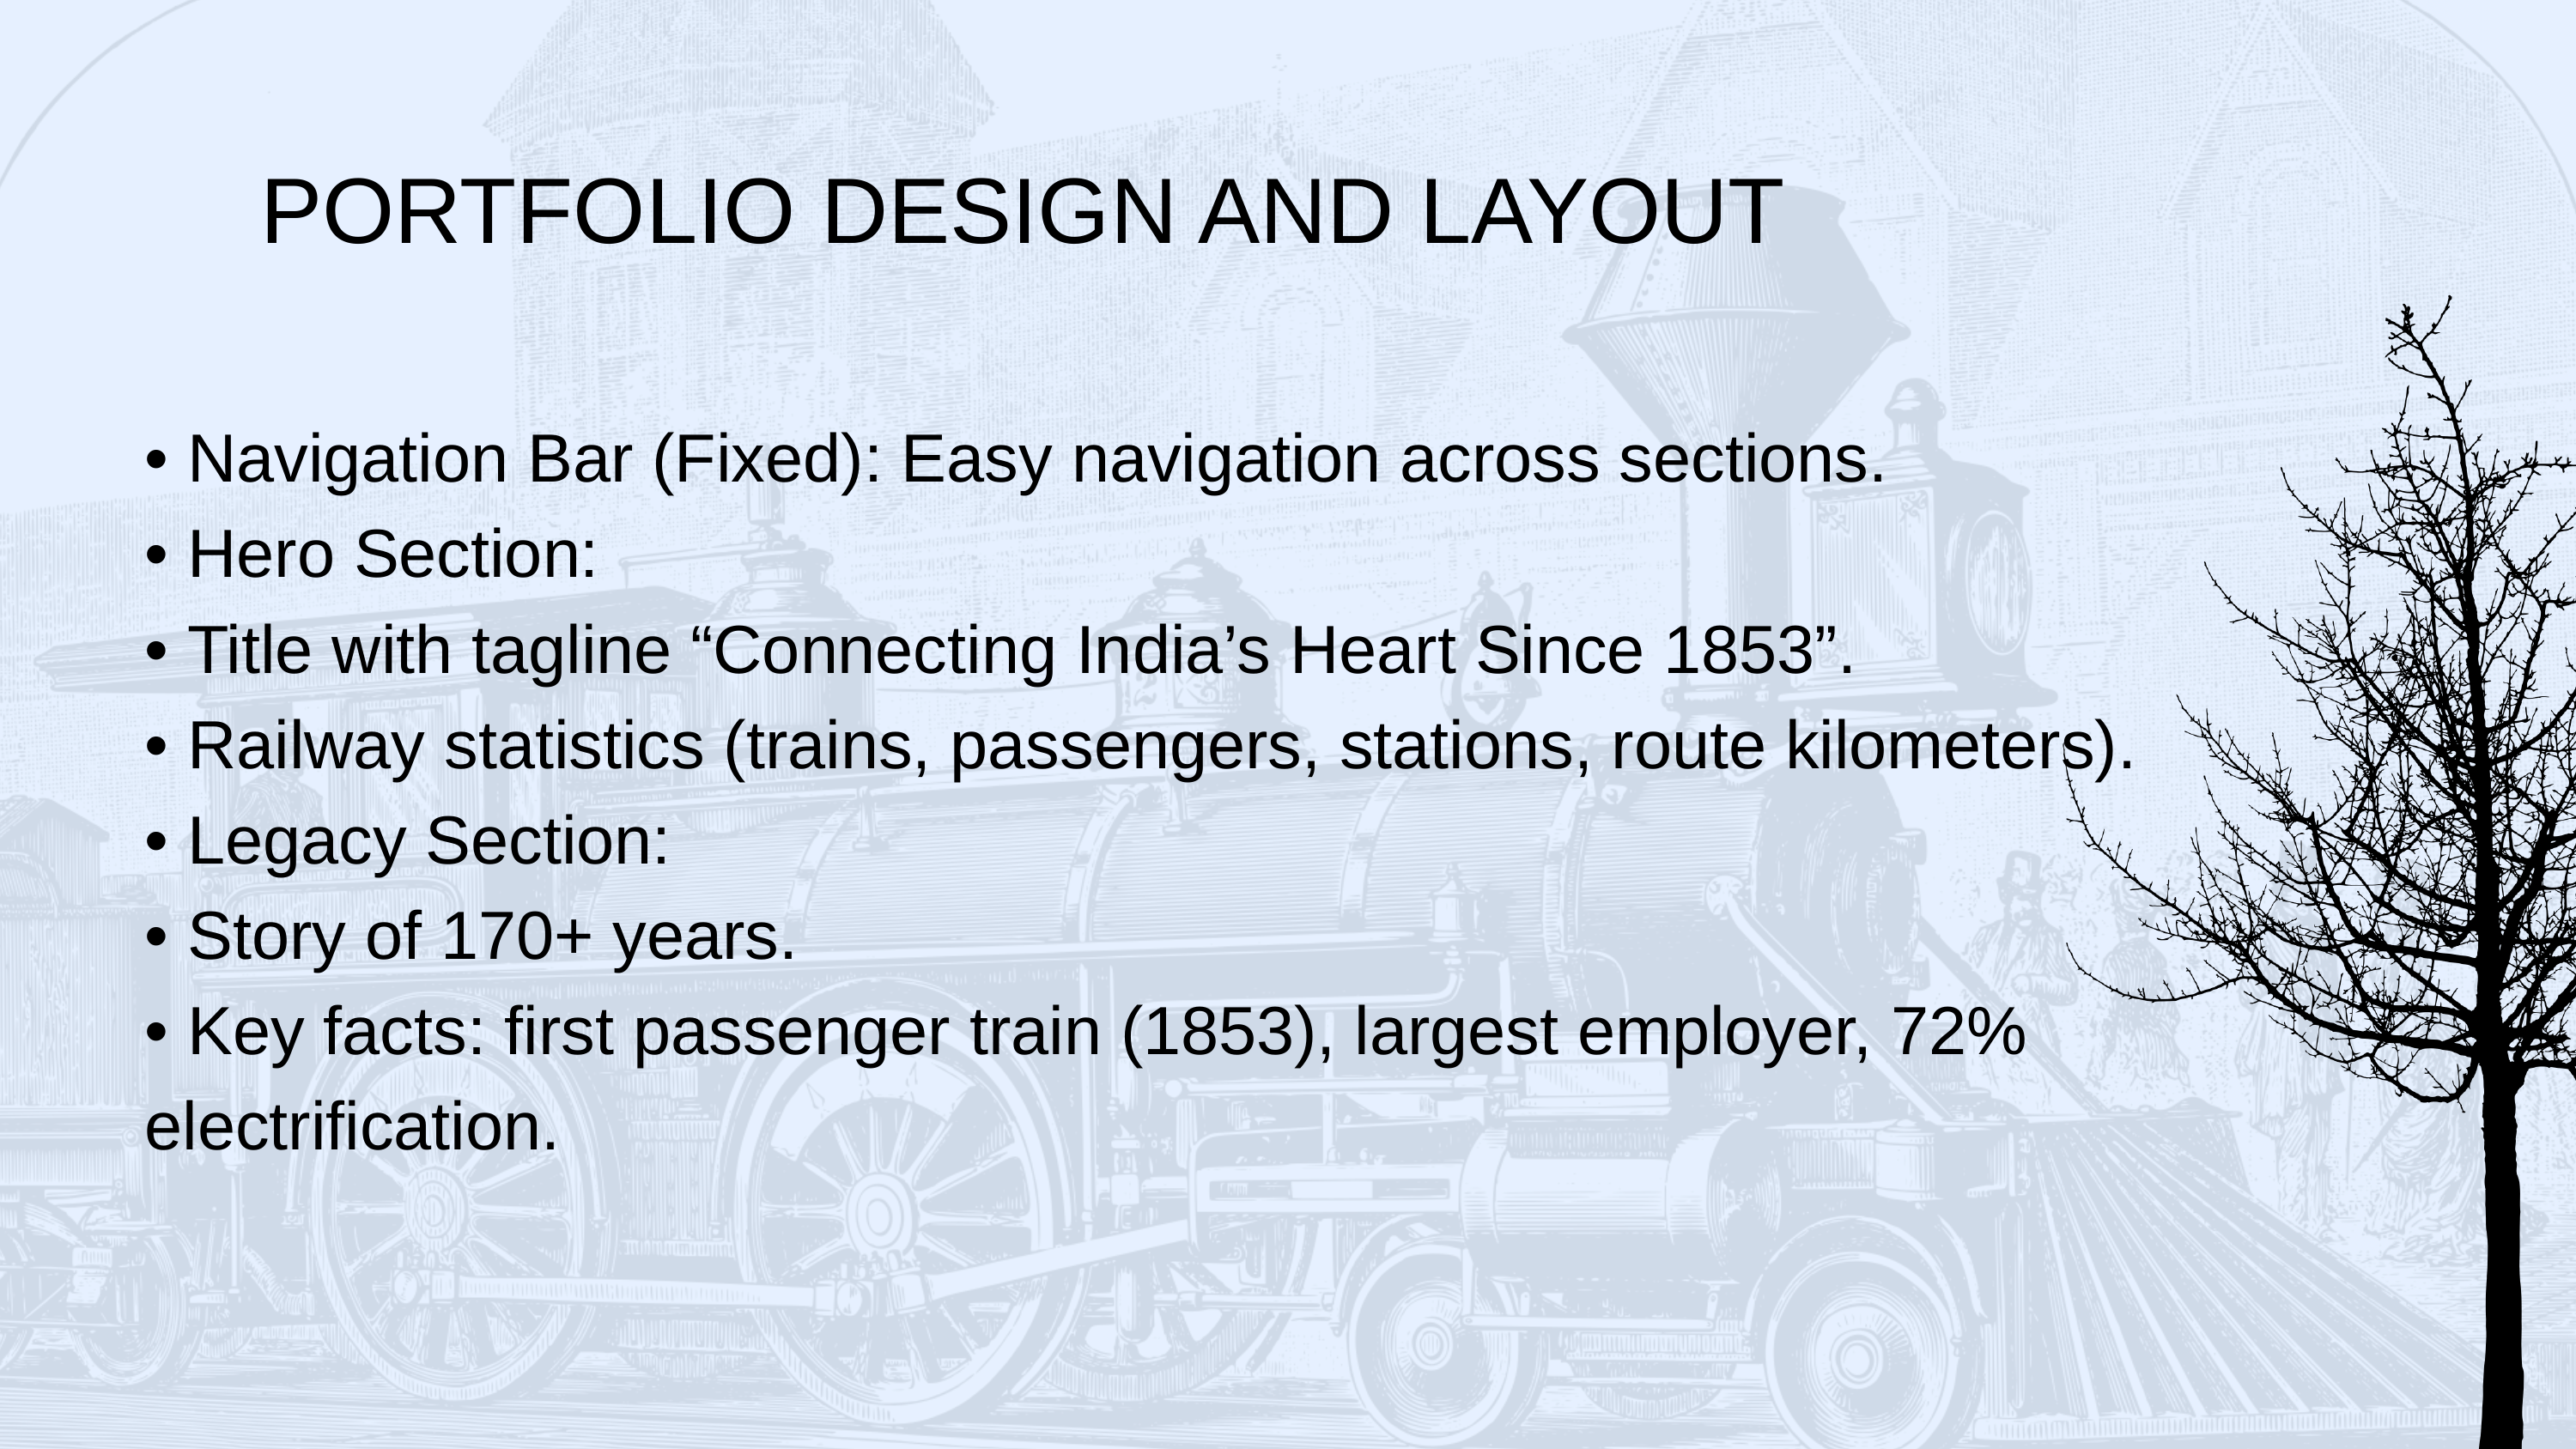

PORTFOLIO DESIGN AND LAYOUT

• Navigation Bar (Fixed): Easy navigation across sections.
• Hero Section:
• Title with tagline “Connecting India’s Heart Since 1853”.
• Railway statistics (trains, passengers, stations, route kilometers).
• Legacy Section:
• Story of 170+ years.
• Key facts: first passenger train (1853), largest employer, 72% electrification.